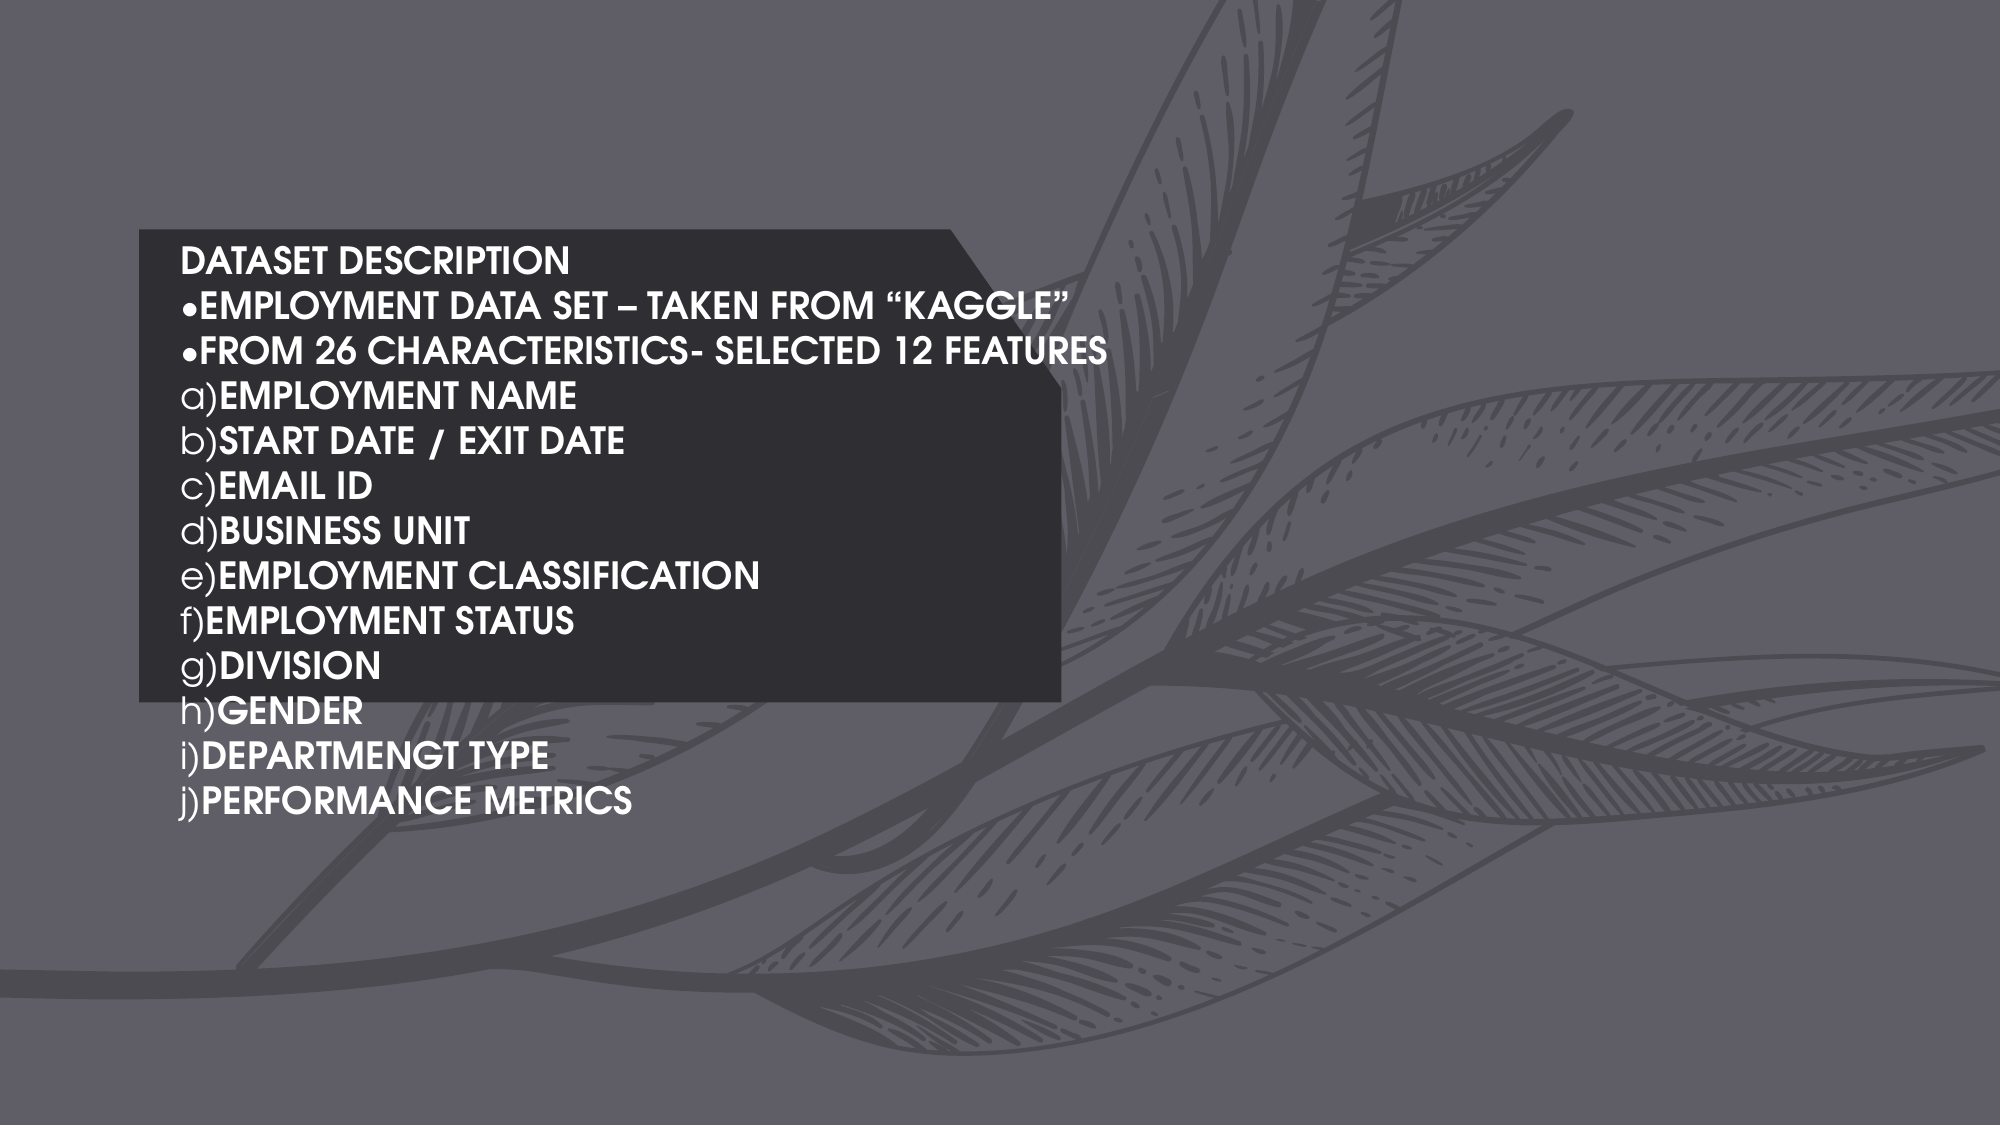

DATASET DESCRIPTION
•EMPLOYMENT DATA SET – TAKEN FROM “KAGGLE”
•FROM 26 CHARACTERISTICS- SELECTED 12 FEATURES
a)EMPLOYMENT NAME
b)START DATE / EXIT DATE
c)EMAIL ID
d)BUSINESS UNIT
e)EMPLOYMENT CLASSIFICATION
f)EMPLOYMENT STATUS
g)DIVISION
h)GENDER
i)DEPARTMENGT TYPE
j)PERFORMANCE METRICS